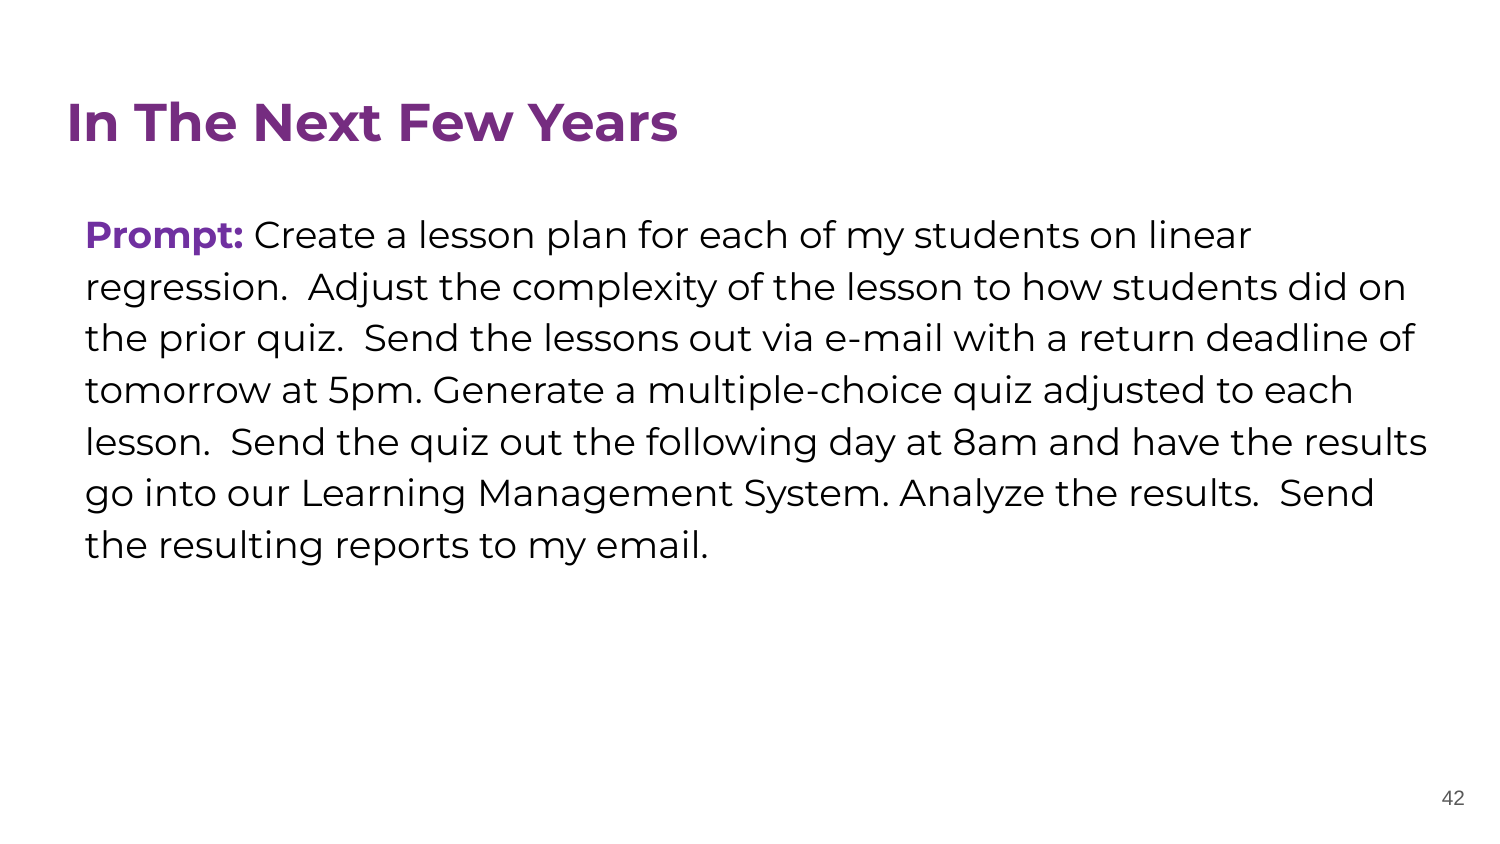

# In The Next Few Years
Prompt: Create a lesson plan for each of my students on linear regression.  Adjust the complexity of the lesson to how students did on the prior quiz.  Send the lessons out via e-mail with a return deadline of tomorrow at 5pm. Generate a multiple-choice quiz adjusted to each lesson.  Send the quiz out the following day at 8am and have the results go into our Learning Management System. Analyze the results.  Send the resulting reports to my email.
42